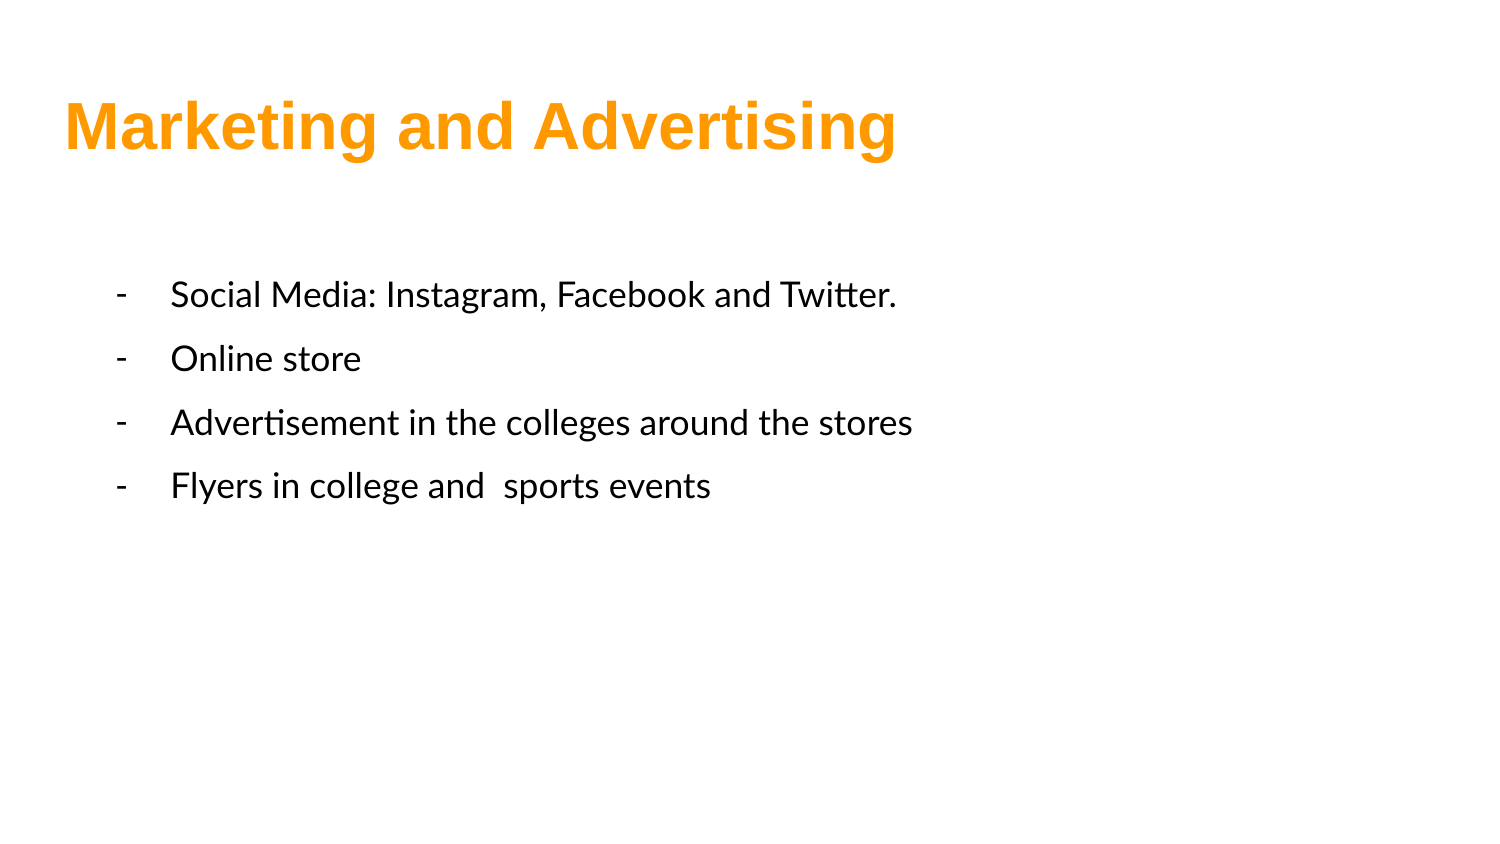

# Marketing and Advertising
Social Media: Instagram, Facebook and Twitter.
Online store
Advertisement in the colleges around the stores
Flyers in college and  sports events